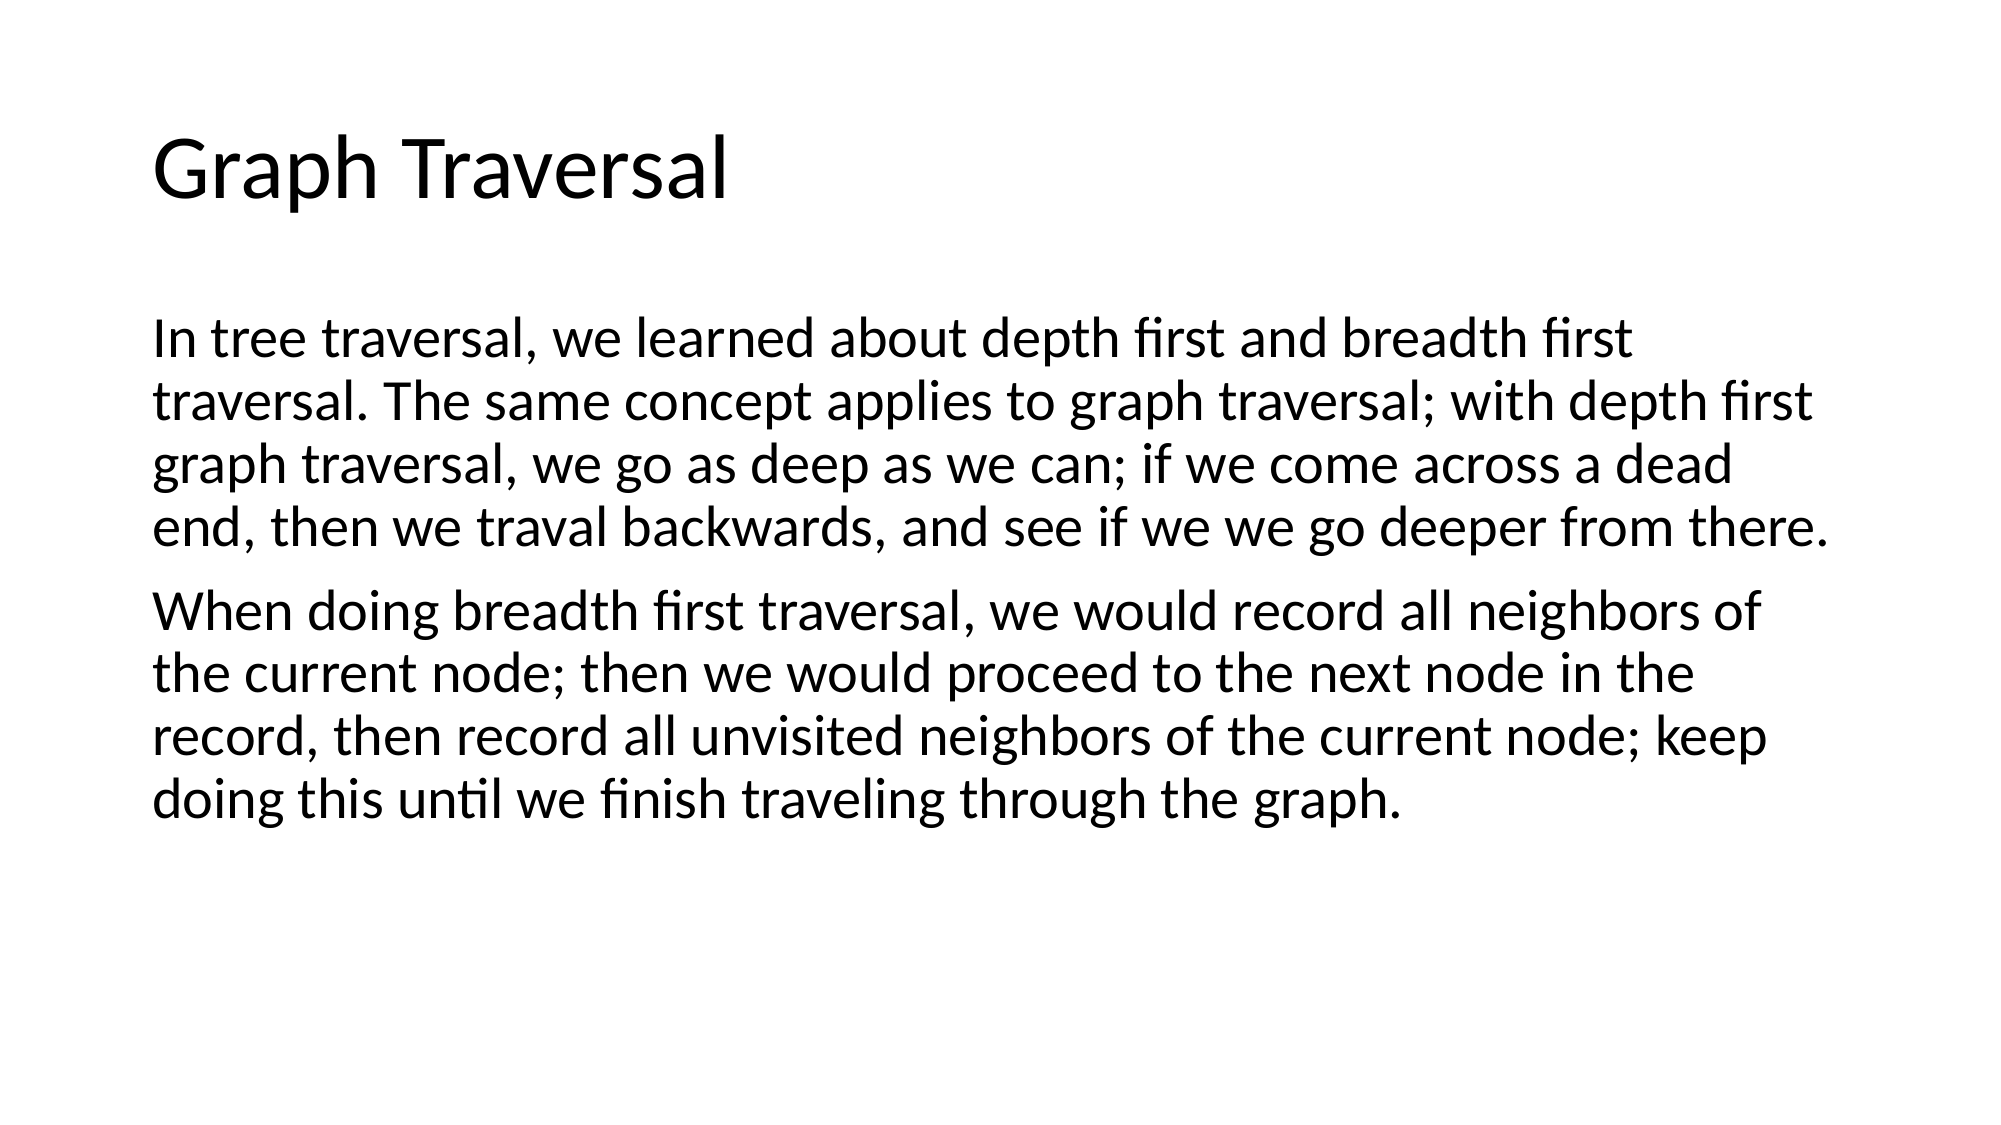

# Graph Traversal
In tree traversal, we learned about depth first and breadth first traversal. The same concept applies to graph traversal; with depth first graph traversal, we go as deep as we can; if we come across a dead end, then we traval backwards, and see if we we go deeper from there.
When doing breadth first traversal, we would record all neighbors of the current node; then we would proceed to the next node in the record, then record all unvisited neighbors of the current node; keep doing this until we finish traveling through the graph.